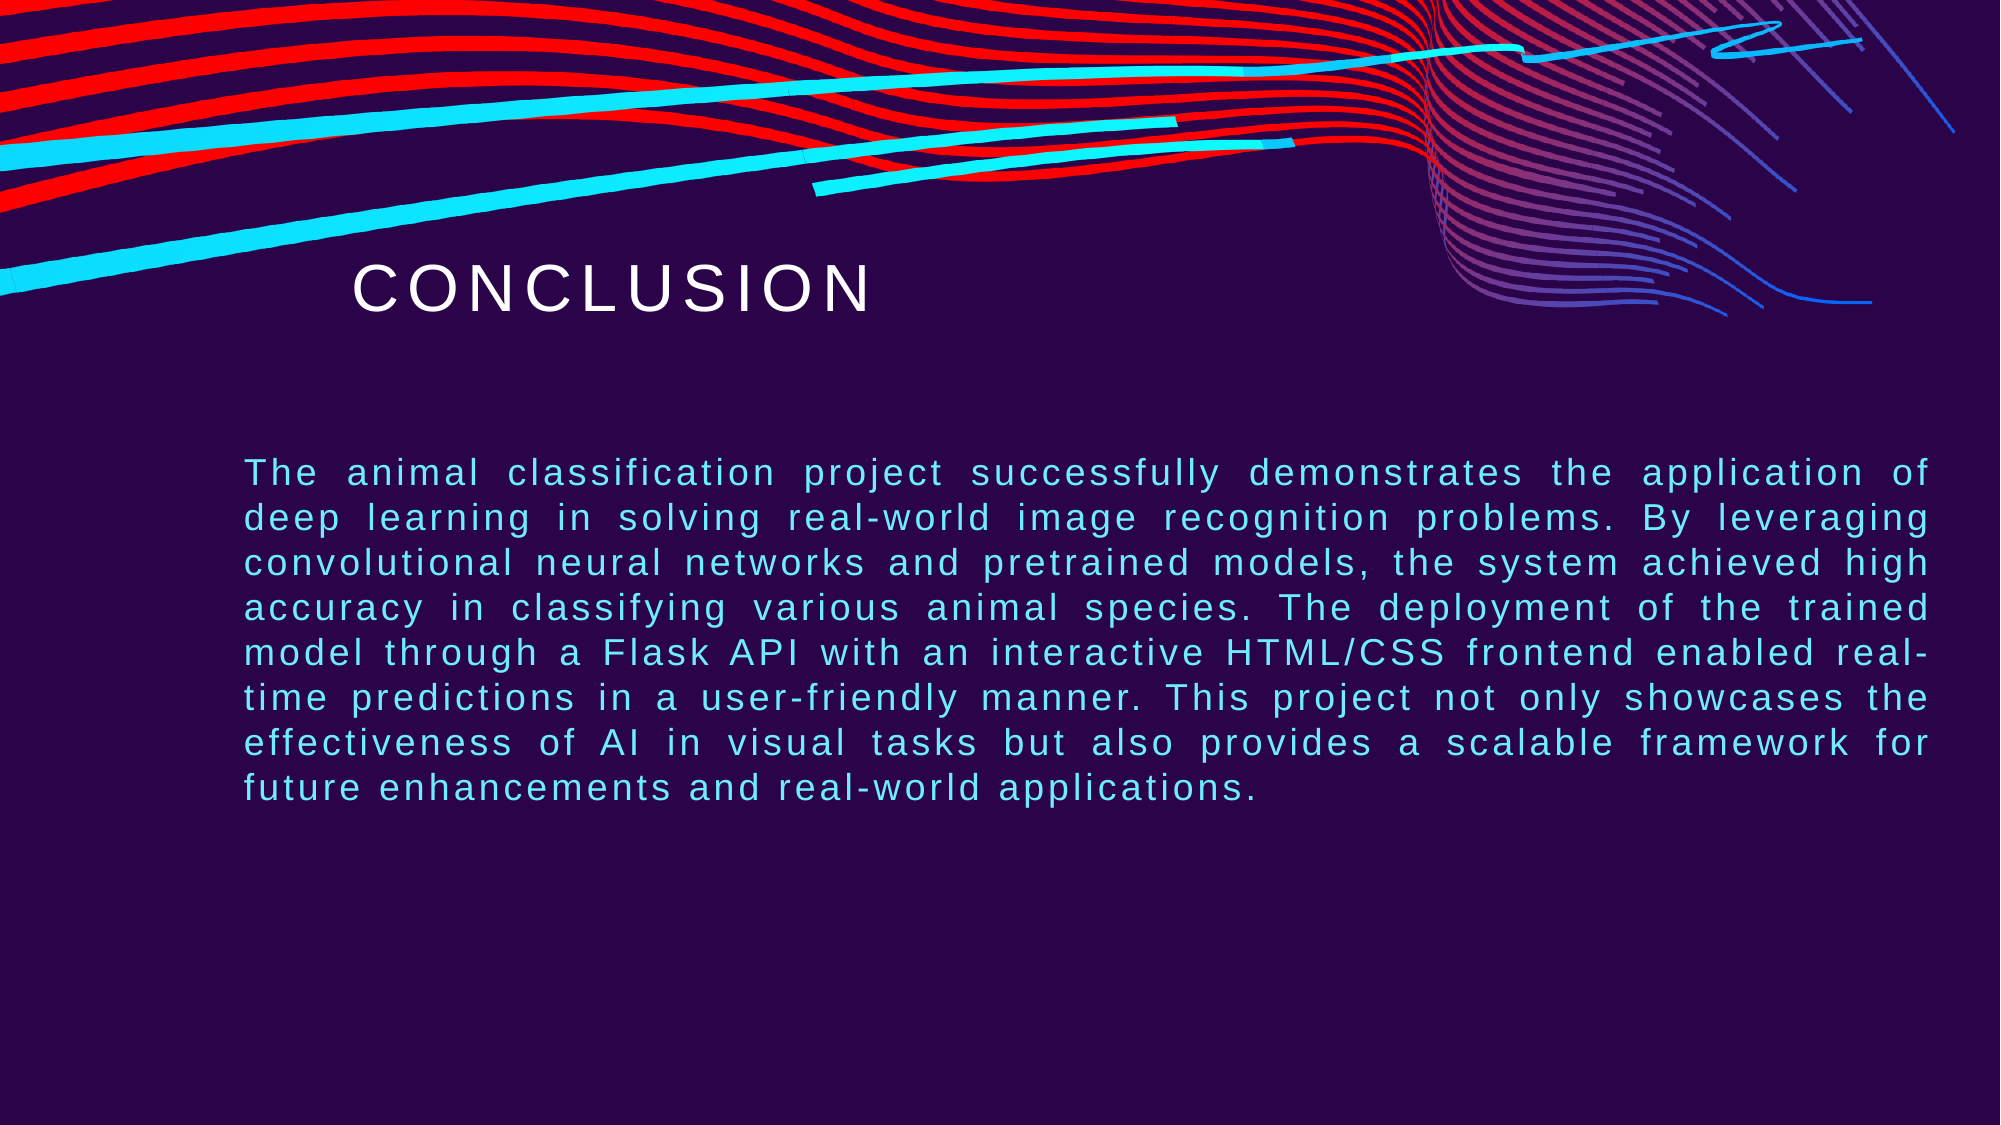

# conclusion
The animal classification project successfully demonstrates the application of deep learning in solving real-world image recognition problems. By leveraging convolutional neural networks and pretrained models, the system achieved high accuracy in classifying various animal species. The deployment of the trained model through a Flask API with an interactive HTML/CSS frontend enabled real-time predictions in a user-friendly manner. This project not only showcases the effectiveness of AI in visual tasks but also provides a scalable framework for future enhancements and real-world applications.